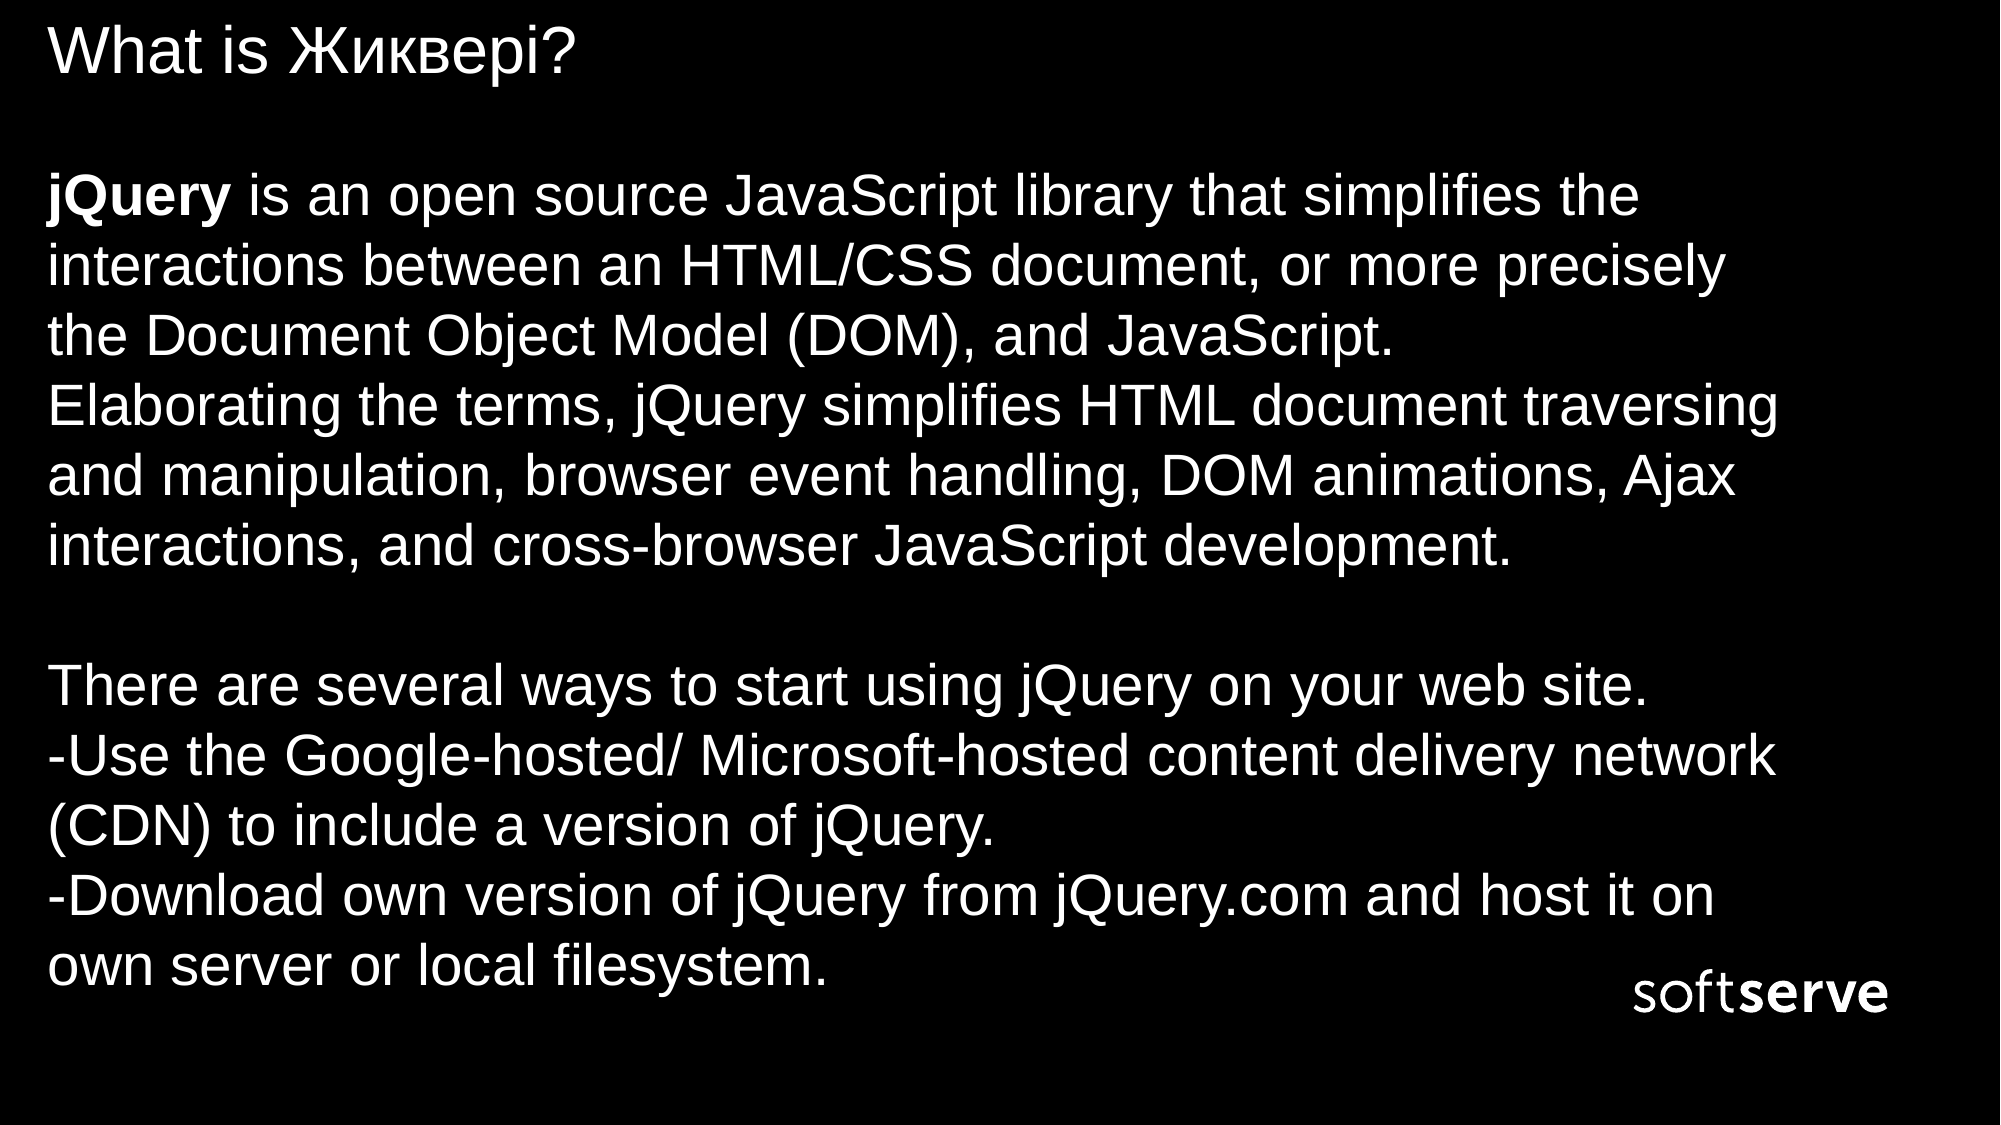

# What is Жиквері? jQuery is an open source JavaScript library that simplifies the interactions between an HTML/CSS document, or more precisely the Document Object Model (DOM), and JavaScript. Elaborating the terms, jQuery simplifies HTML document traversing and manipulation, browser event handling, DOM animations, Ajax interactions, and cross-browser JavaScript development. There are several ways to start using jQuery on your web site. -Use the Google-hosted/ Microsoft-hosted content delivery network (CDN) to include a version of jQuery. -Download own version of jQuery from jQuery.com and host it on own server or local filesystem.